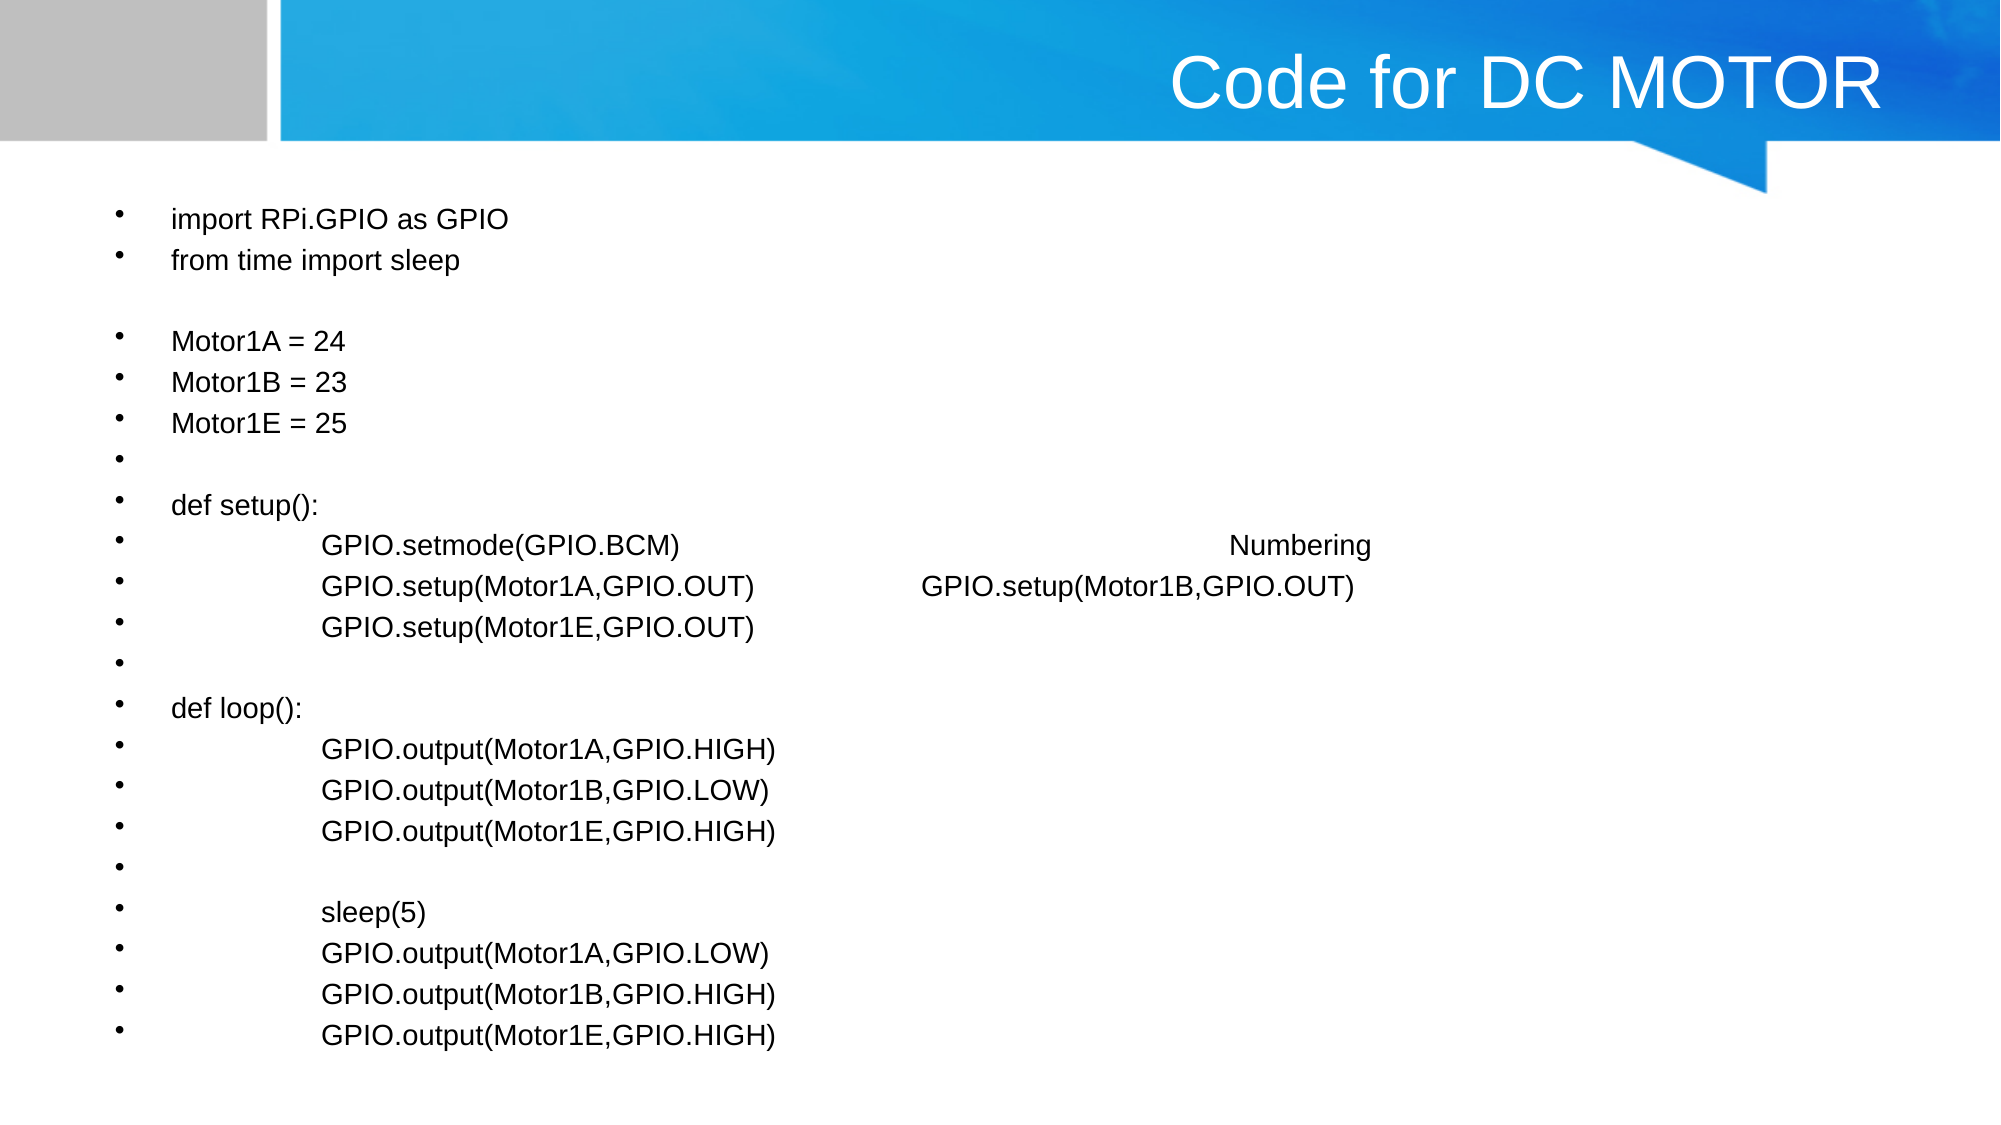

# Code for DC MOTOR
import RPi.GPIO as GPIO
from time import sleep

Motor1A = 24
Motor1B = 23
Motor1E = 25

def setup():
	GPIO.setmode(GPIO.BCM)				 Numbering
	GPIO.setup(Motor1A,GPIO.OUT)  	GPIO.setup(Motor1B,GPIO.OUT)
	GPIO.setup(Motor1E,GPIO.OUT)

def loop():
	GPIO.output(Motor1A,GPIO.HIGH)
	GPIO.output(Motor1B,GPIO.LOW)
	GPIO.output(Motor1E,GPIO.HIGH)

	sleep(5)
	GPIO.output(Motor1A,GPIO.LOW)
	GPIO.output(Motor1B,GPIO.HIGH)
	GPIO.output(Motor1E,GPIO.HIGH)